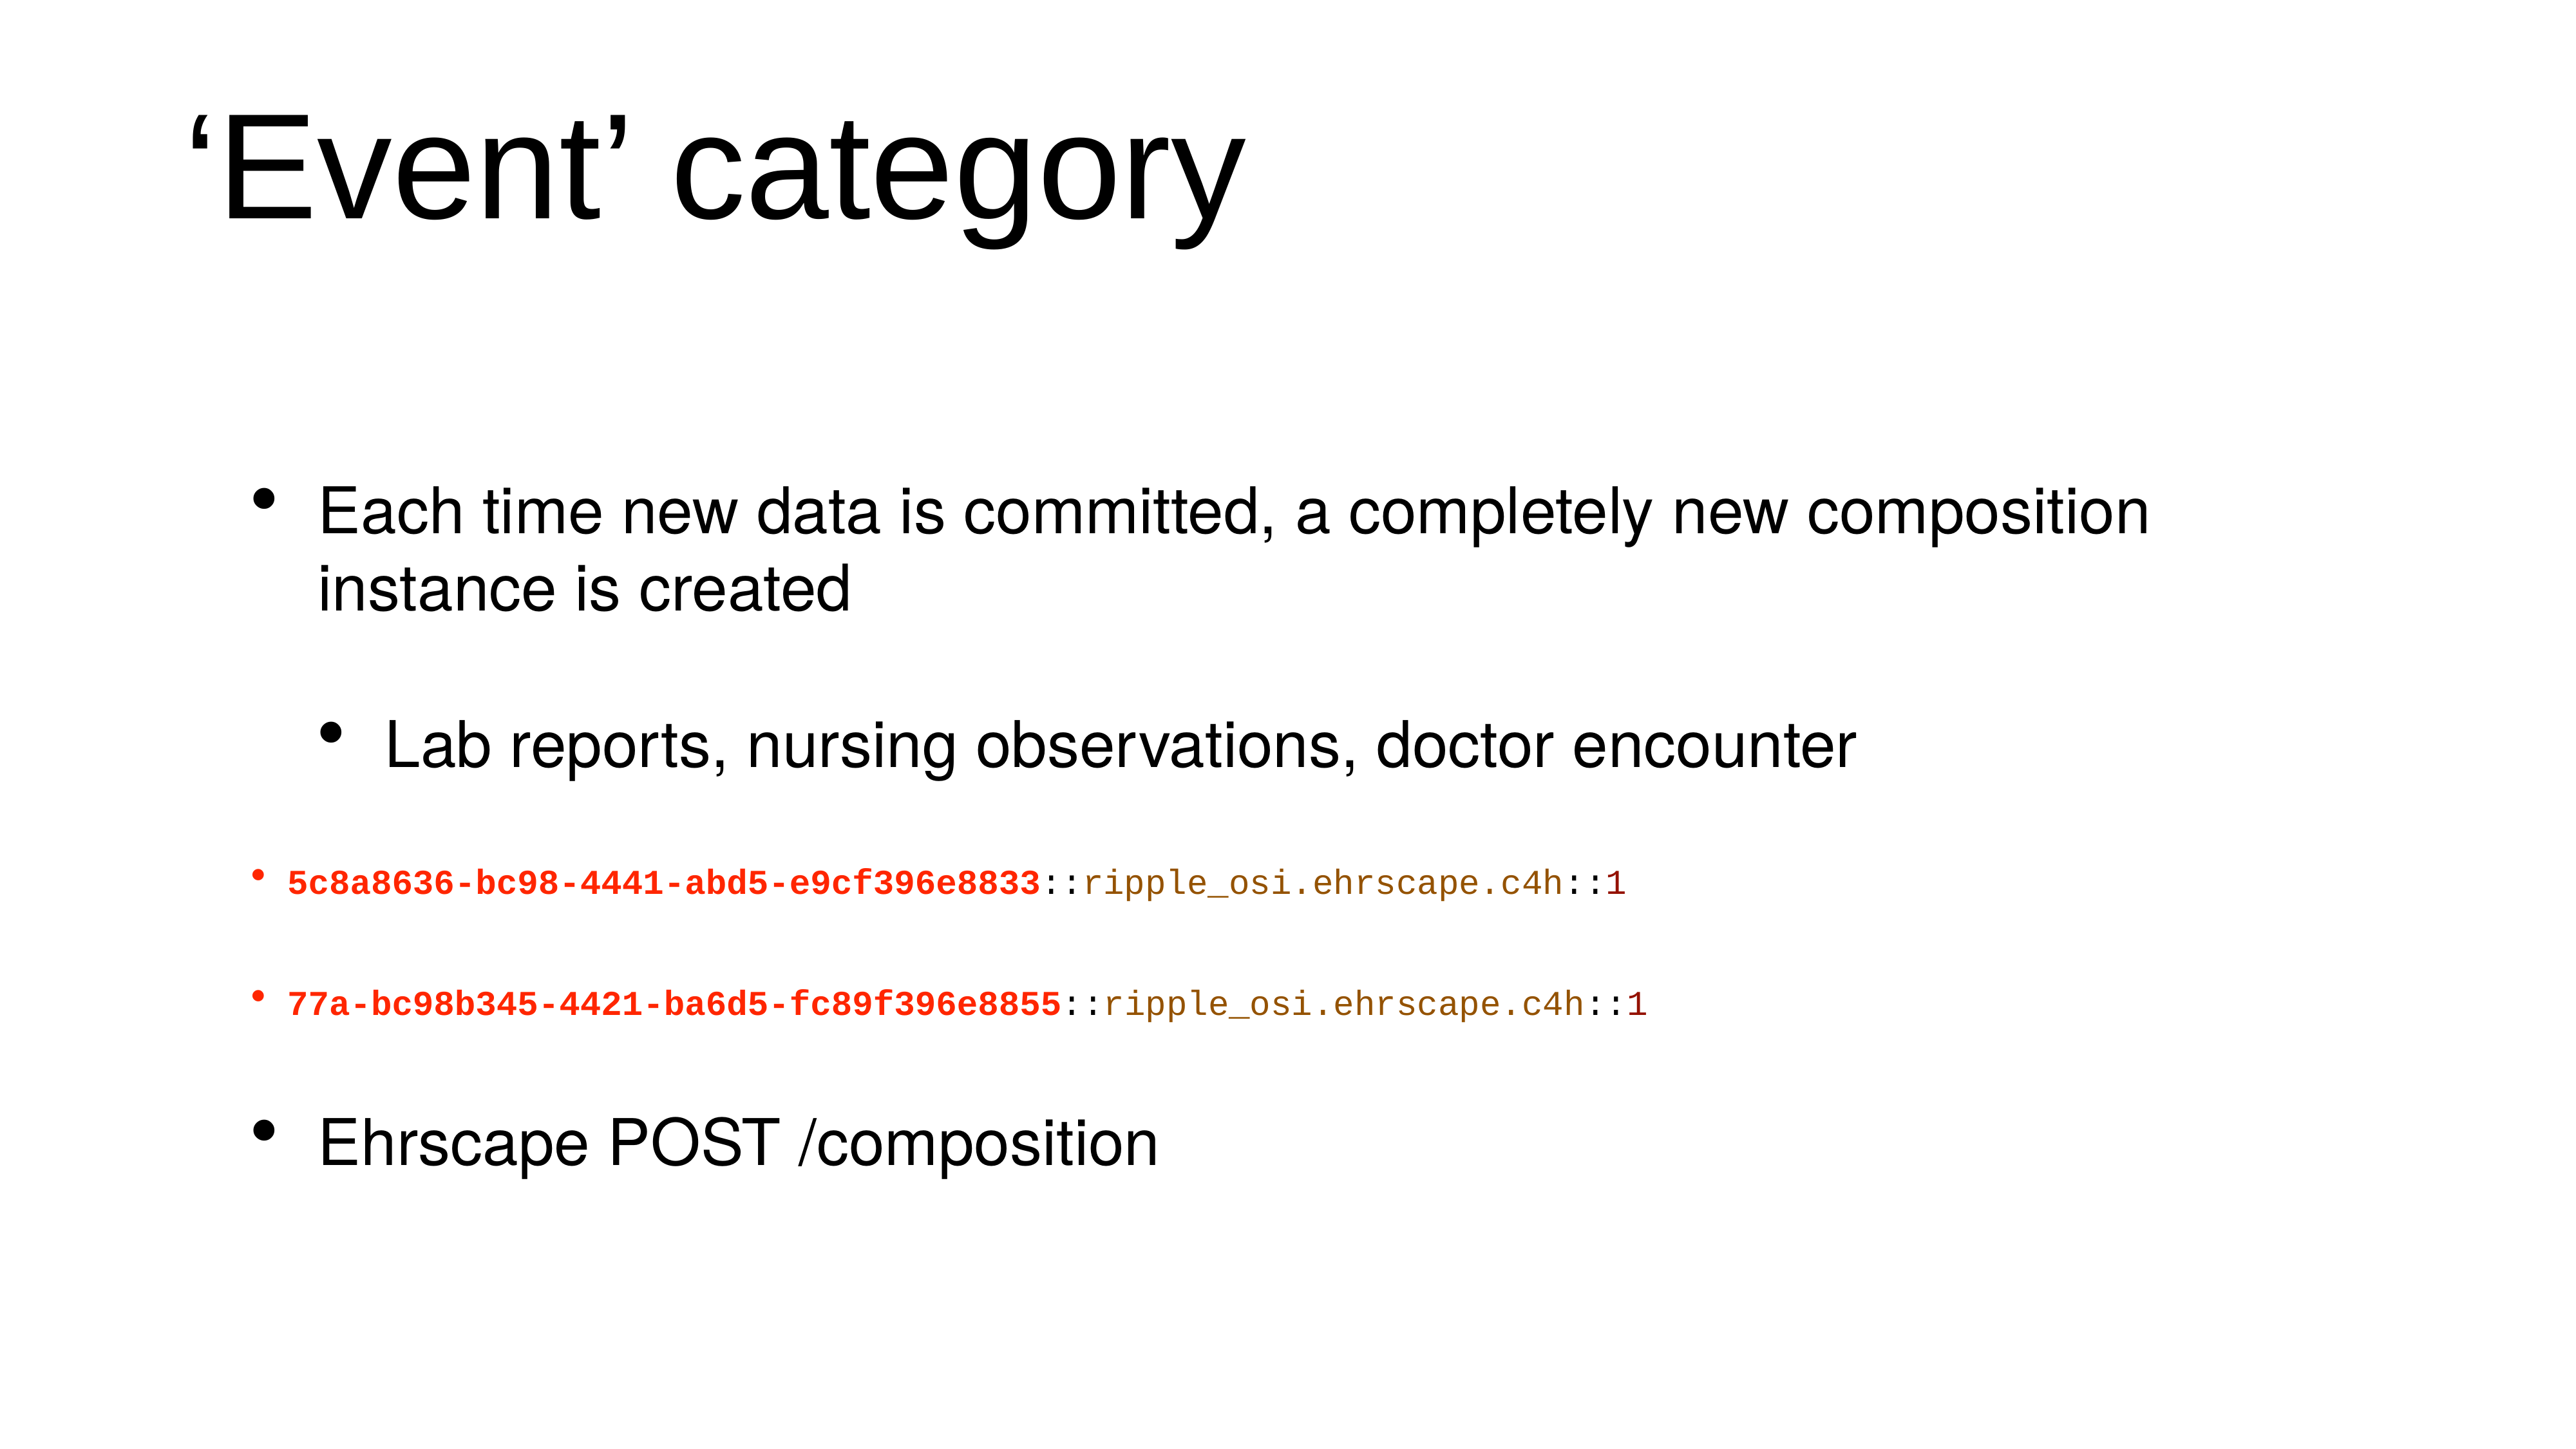

# ‘Event’ category
Each time new data is committed, a completely new composition instance is created
Lab reports, nursing observations, doctor encounter
5c8a8636-bc98-4441-abd5-e9cf396e8833::ripple_osi.ehrscape.c4h::1
77a-bc98b345-4421-ba6d5-fc89f396e8855::ripple_osi.ehrscape.c4h::1
Ehrscape POST /composition